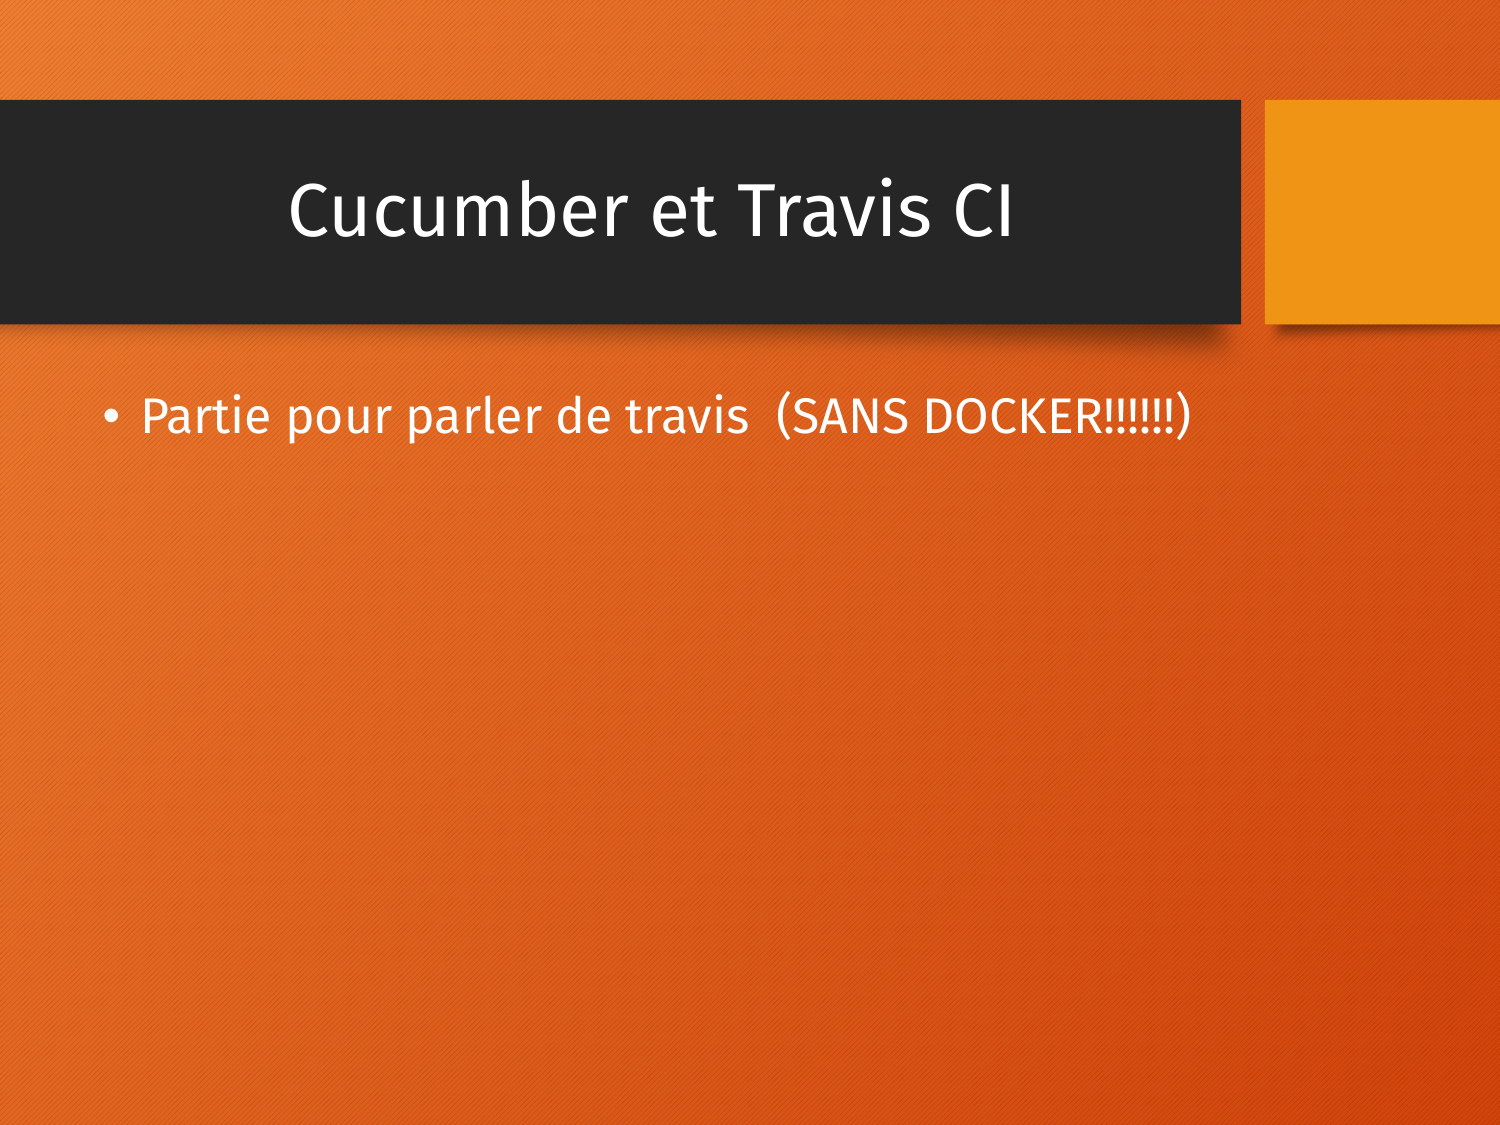

# Cucumber et Travis CI
Partie pour parler de travis  (SANS DOCKER!!!!!!)